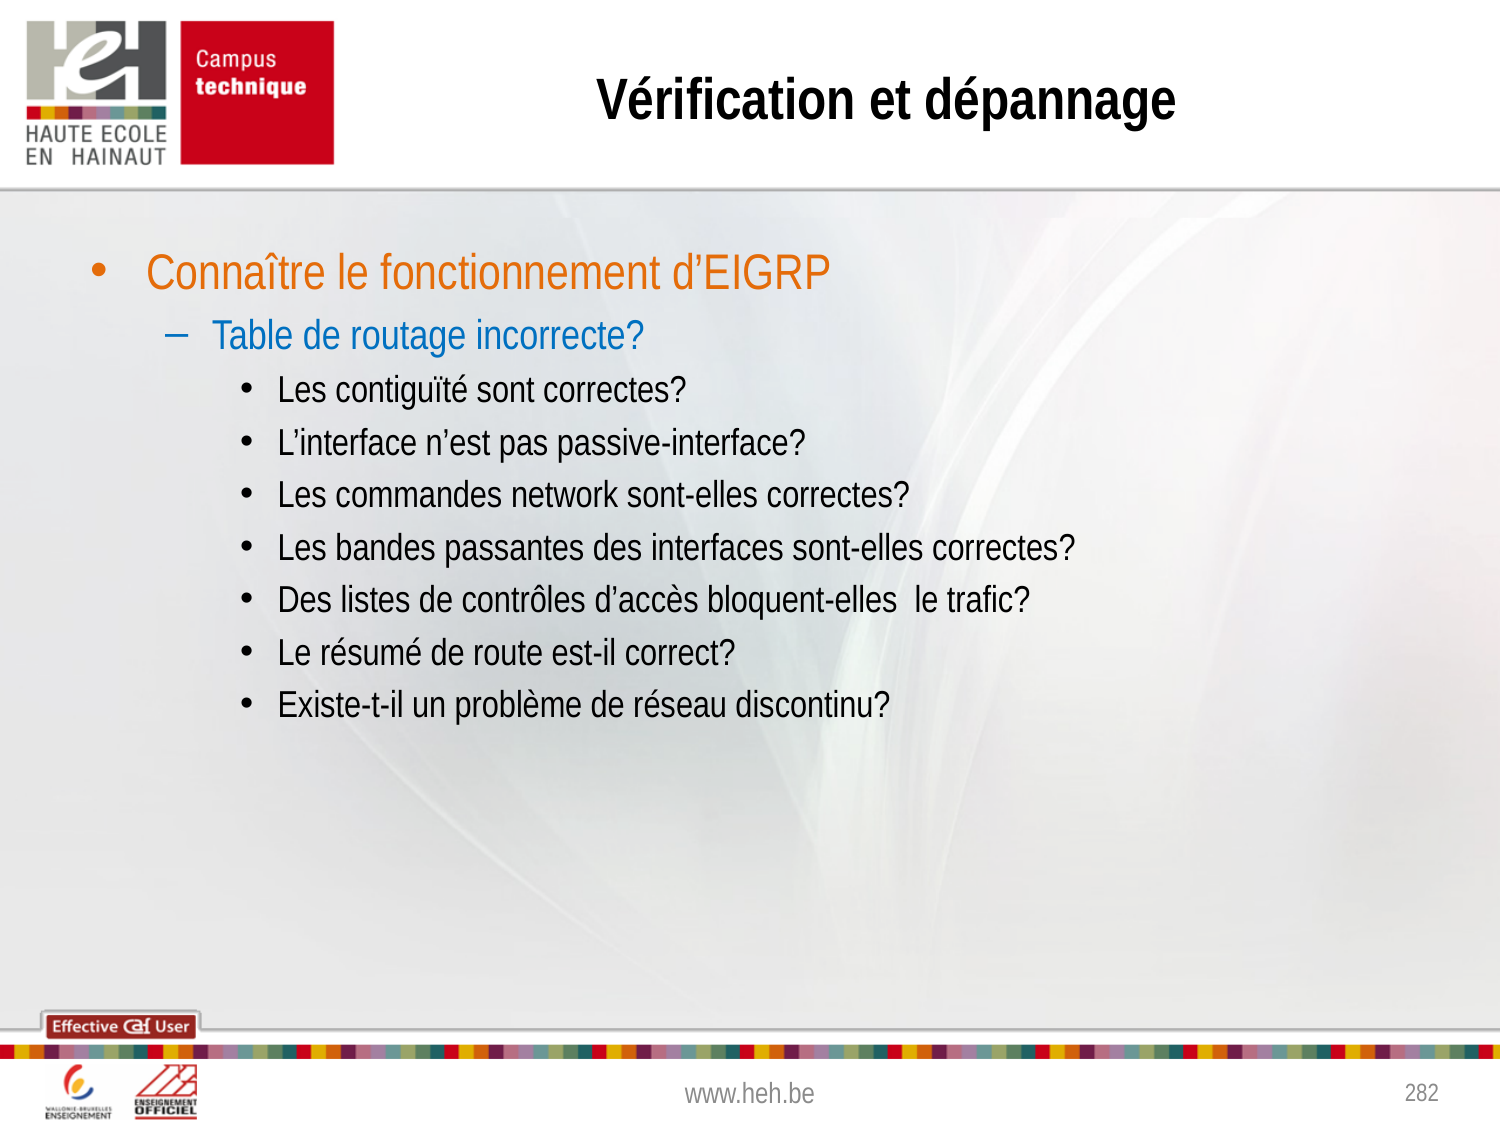

# Vérification et dépannage
Connaître le fonctionnement d’EIGRP
Table de routage incorrecte?
Les contiguïté sont correctes?
L’interface n’est pas passive-interface?
Les commandes network sont-elles correctes?
Les bandes passantes des interfaces sont-elles correctes?
Des listes de contrôles d’accès bloquent-elles  le trafic?
Le résumé de route est-il correct?
Existe-t-il un problème de réseau discontinu?
www.heh.be
282